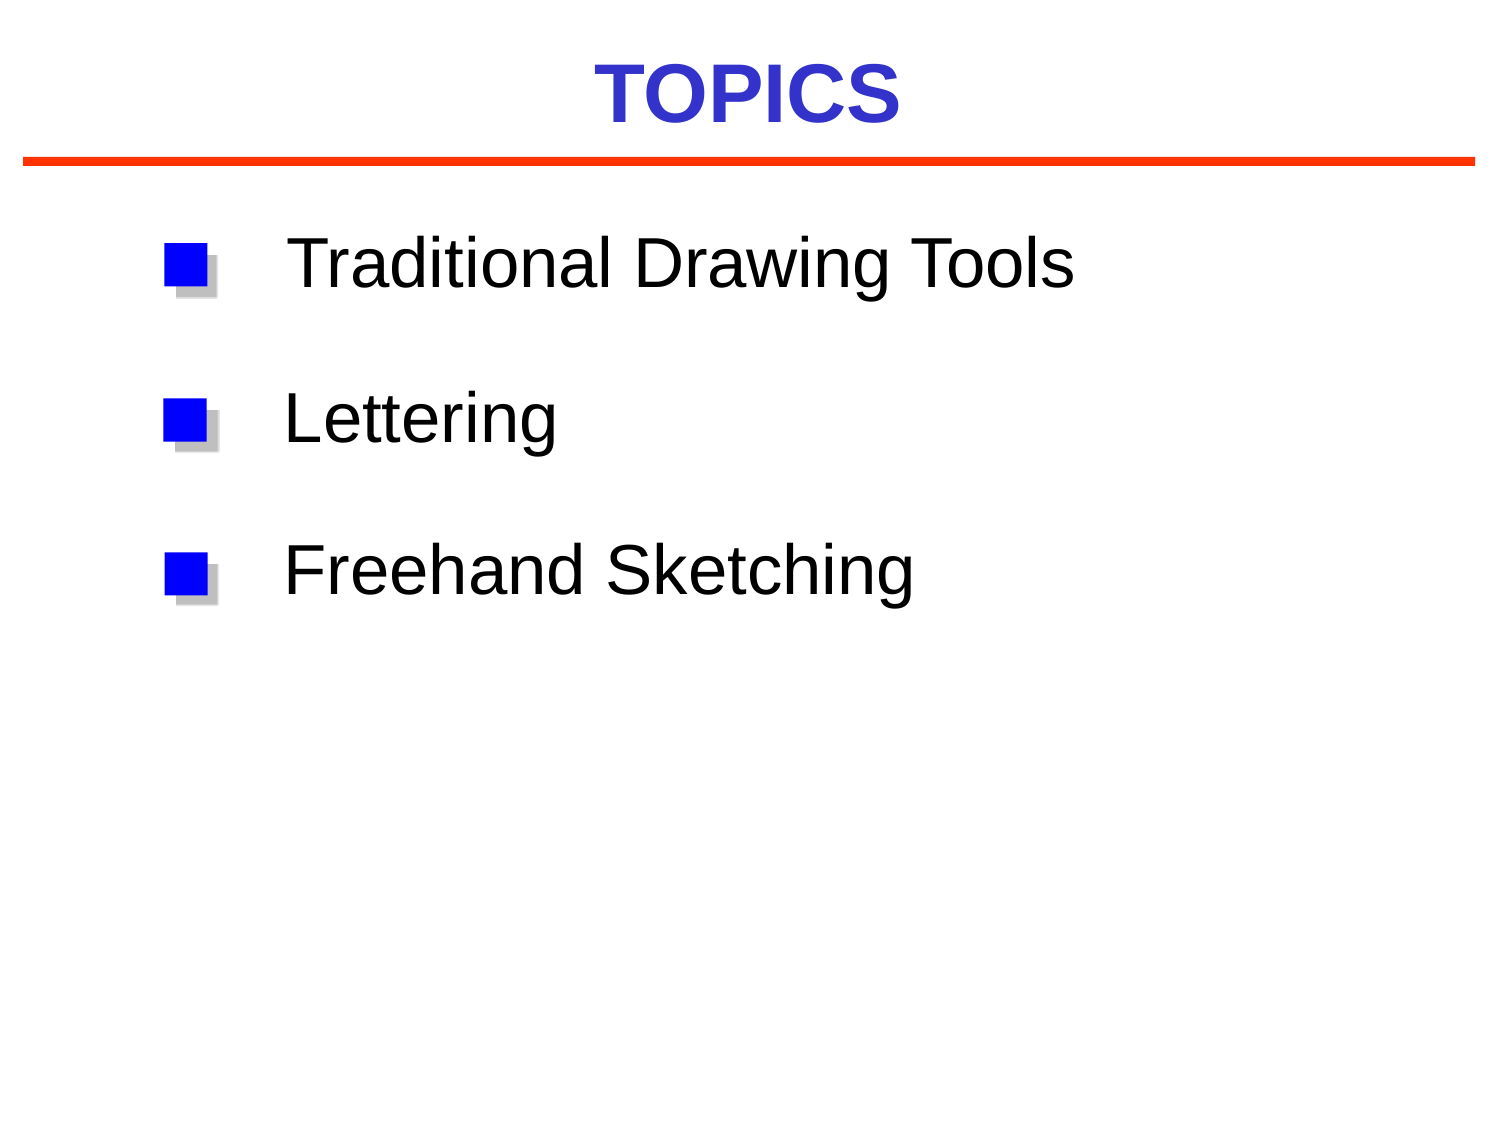

TOPICS

Traditional Drawing Tools

Lettering

Freehand Sketching